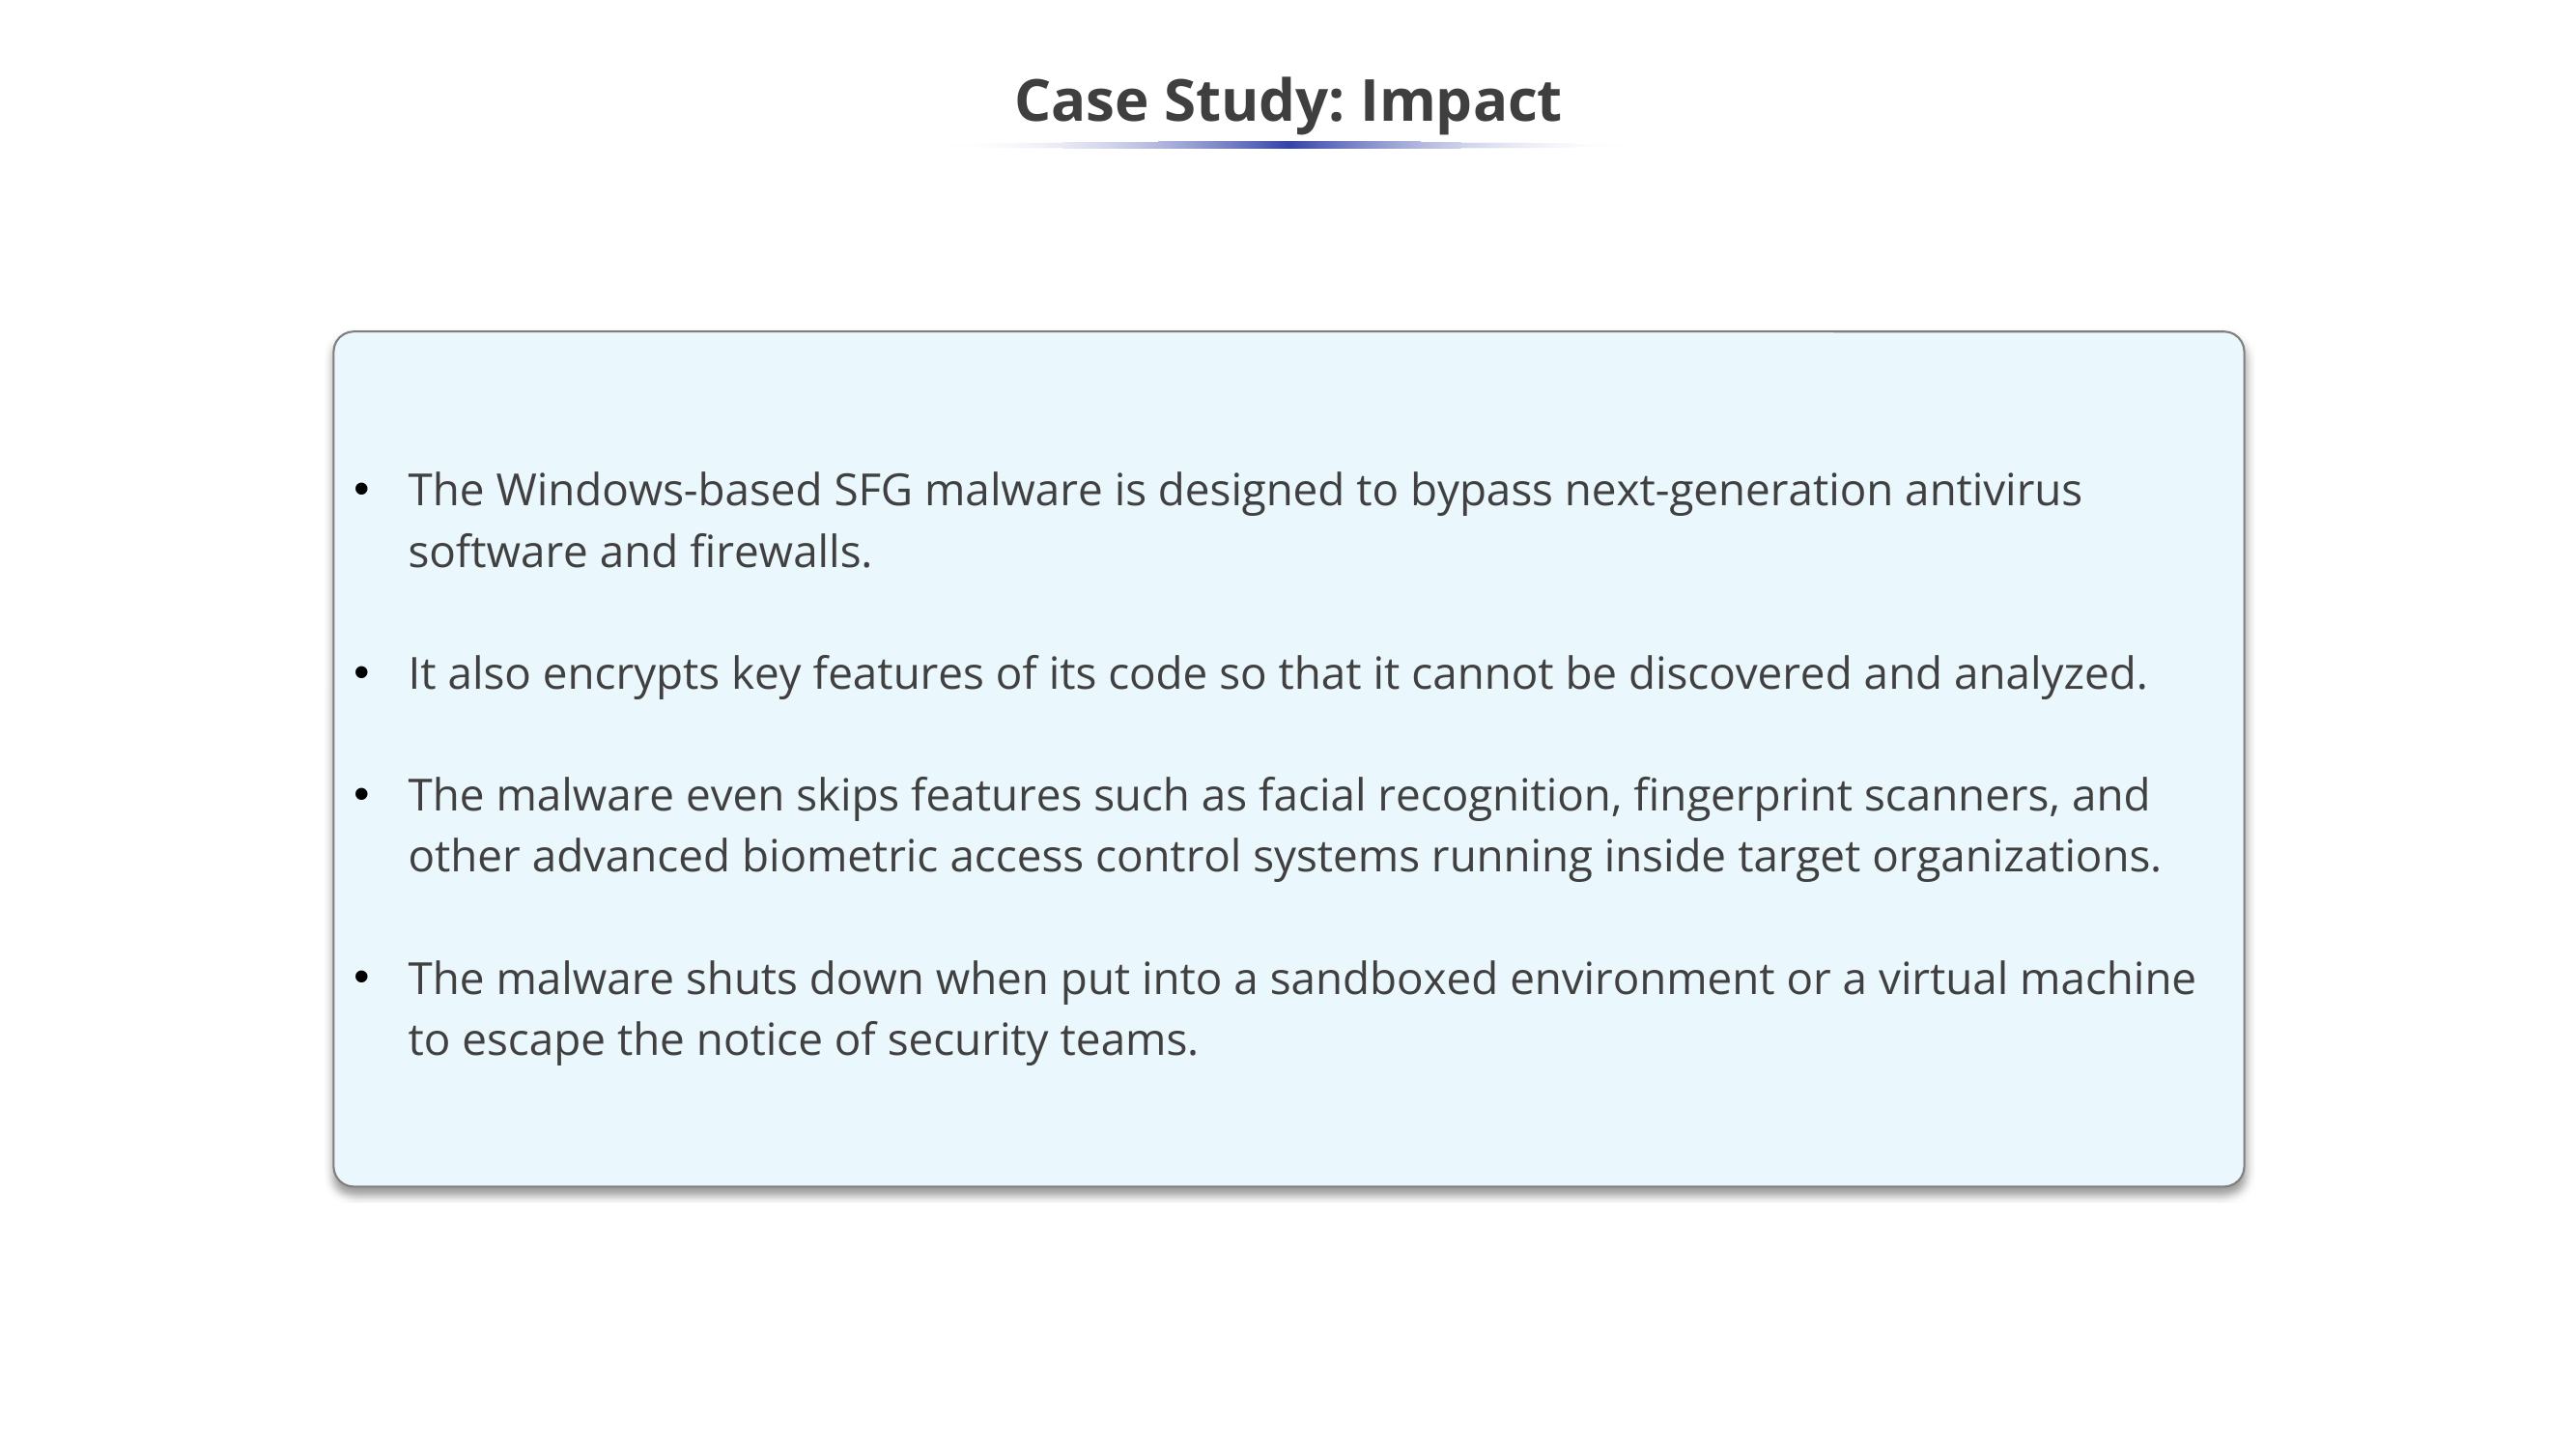

# Case Study: Impact

The Windows-based SFG malware is designed to bypass next-generation antivirus software and firewalls.

It also encrypts key features of its code so that it cannot be discovered and analyzed.

The malware even skips features such as facial recognition, fingerprint scanners, and other advanced biometric access control systems running inside target organizations.

The malware shuts down when put into a sandboxed environment or a virtual machine to escape the notice of security teams.